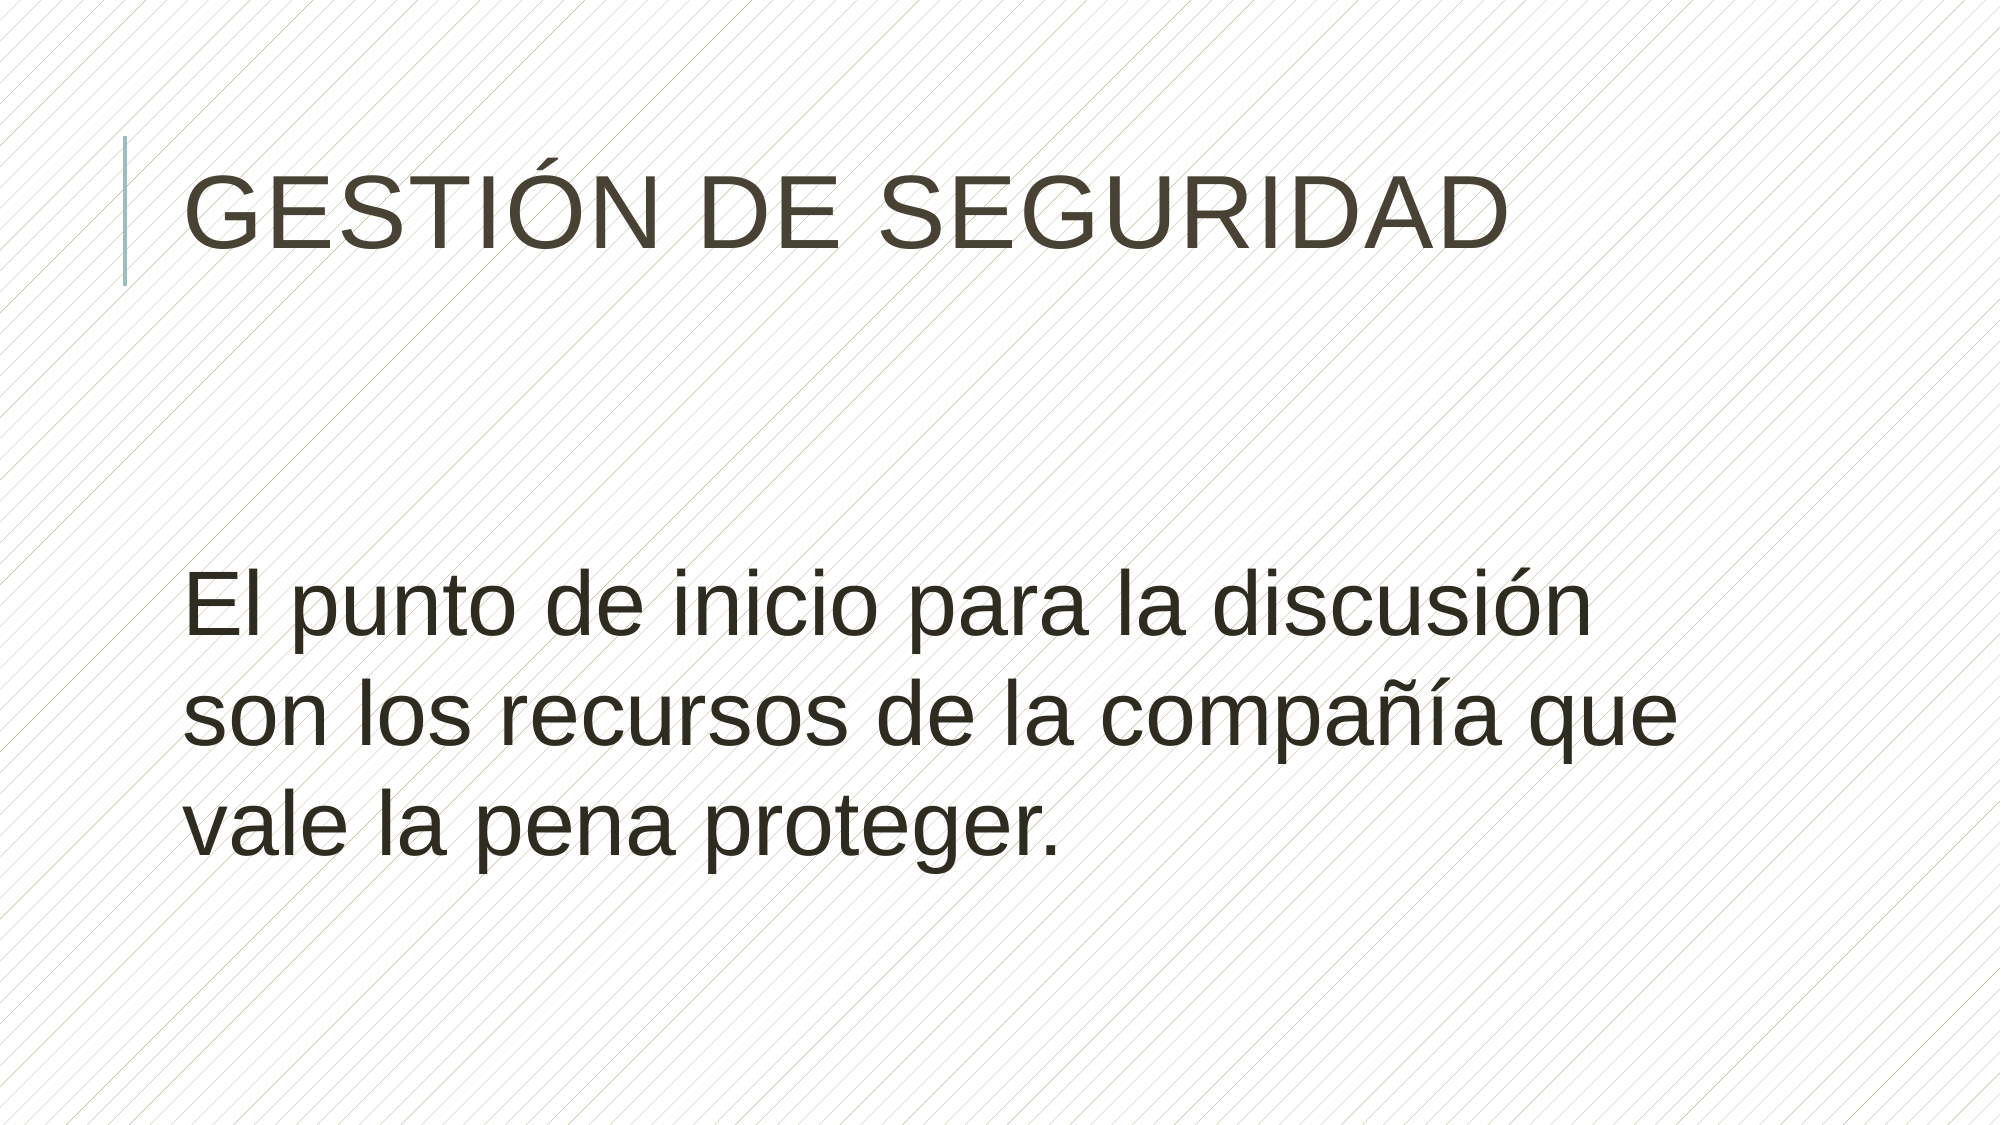

# Gestión de seguridad
El punto de inicio para la discusión son los recursos de la compañía que vale la pena proteger.